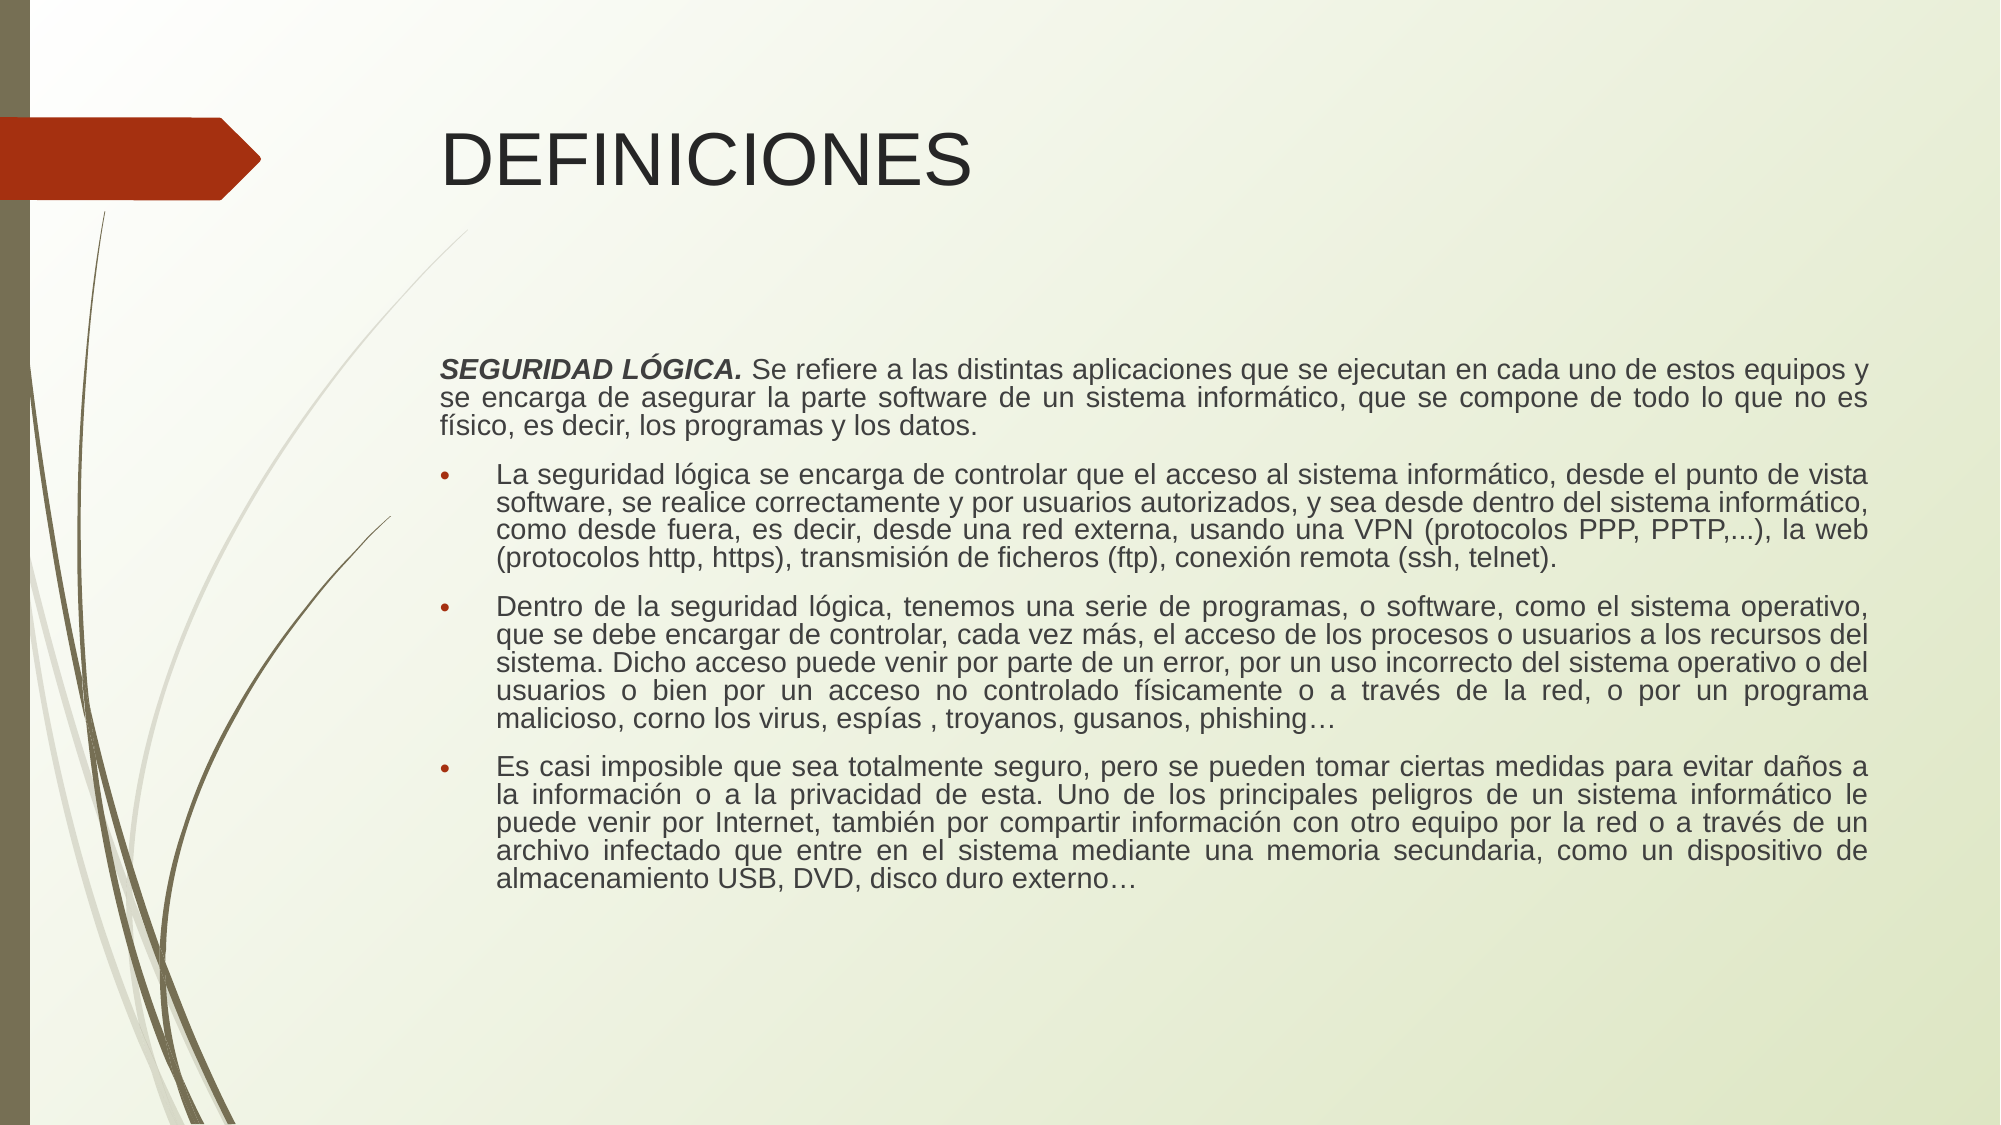

# DEFINICIONES
SEGURIDAD LÓGICA. Se refiere a las distintas aplicaciones que se ejecutan en cada uno de estos equipos y se encarga de asegurar la parte software de un sistema informático, que se compone de todo lo que no es físico, es decir, los programas y los datos.
La seguridad lógica se encarga de controlar que el acceso al sistema informático, desde el punto de vista software, se realice correctamente y por usuarios autorizados, y sea desde dentro del sistema informático, como desde fuera, es decir, desde una red externa, usando una VPN (protocolos PPP, PPTP,...), la web (protocolos http, https), transmisión de ficheros (ftp), conexión remota (ssh, telnet).
Dentro de la seguridad lógica, tenemos una serie de programas, o software, como el sistema operativo, que se debe encargar de controlar, cada vez más, el acceso de los procesos o usuarios a los recursos del sistema. Dicho acceso puede venir por parte de un error, por un uso incorrecto del sistema operativo o del usuarios o bien por un acceso no controlado físicamente o a través de la red, o por un programa malicioso, corno los virus, espías , troyanos, gusanos, phishing…
Es casi imposible que sea totalmente seguro, pero se pueden tomar ciertas medidas para evitar daños a la información o a la privacidad de esta. Uno de los principales peligros de un sistema informático le puede venir por Internet, también por compartir información con otro equipo por la red o a través de un archivo infectado que entre en el sistema mediante una memoria secundaria, como un dispositivo de almacenamiento USB, DVD, disco duro externo…